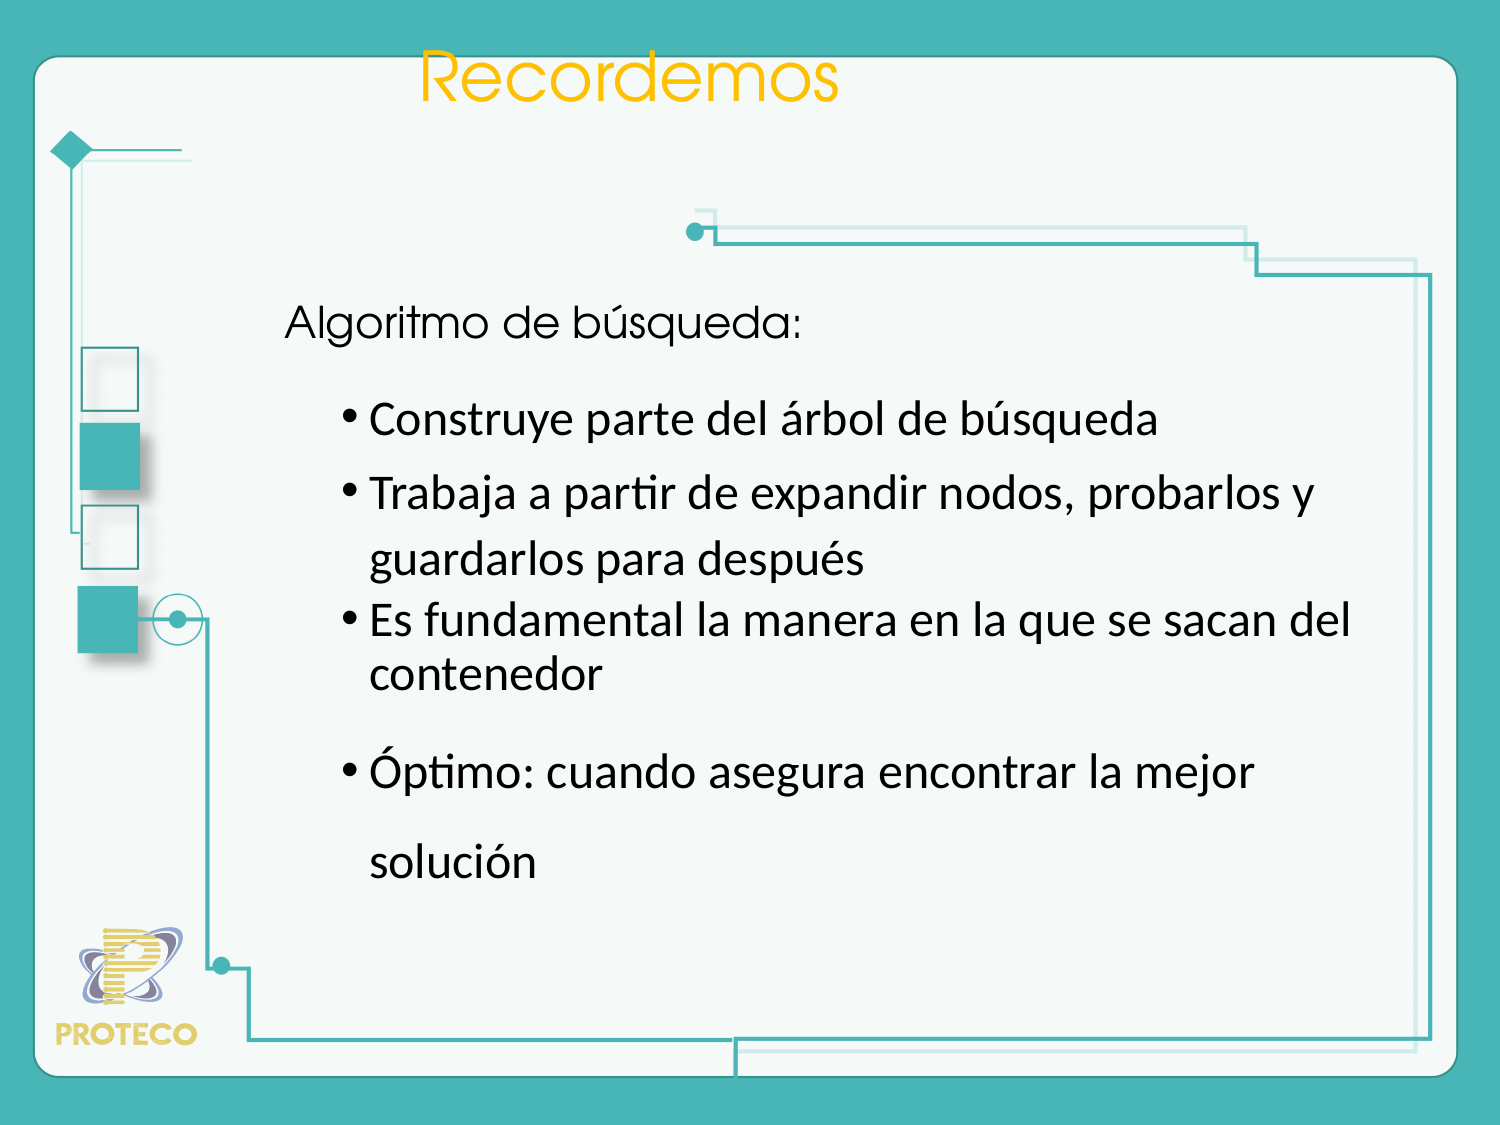

# Recordemos
Algoritmo de búsqueda:
Construye parte del árbol de búsqueda
Trabaja a partir de expandir nodos, probarlos y guardarlos para después
Es fundamental la manera en la que se sacan del contenedor
Óptimo: cuando asegura encontrar la mejor solución